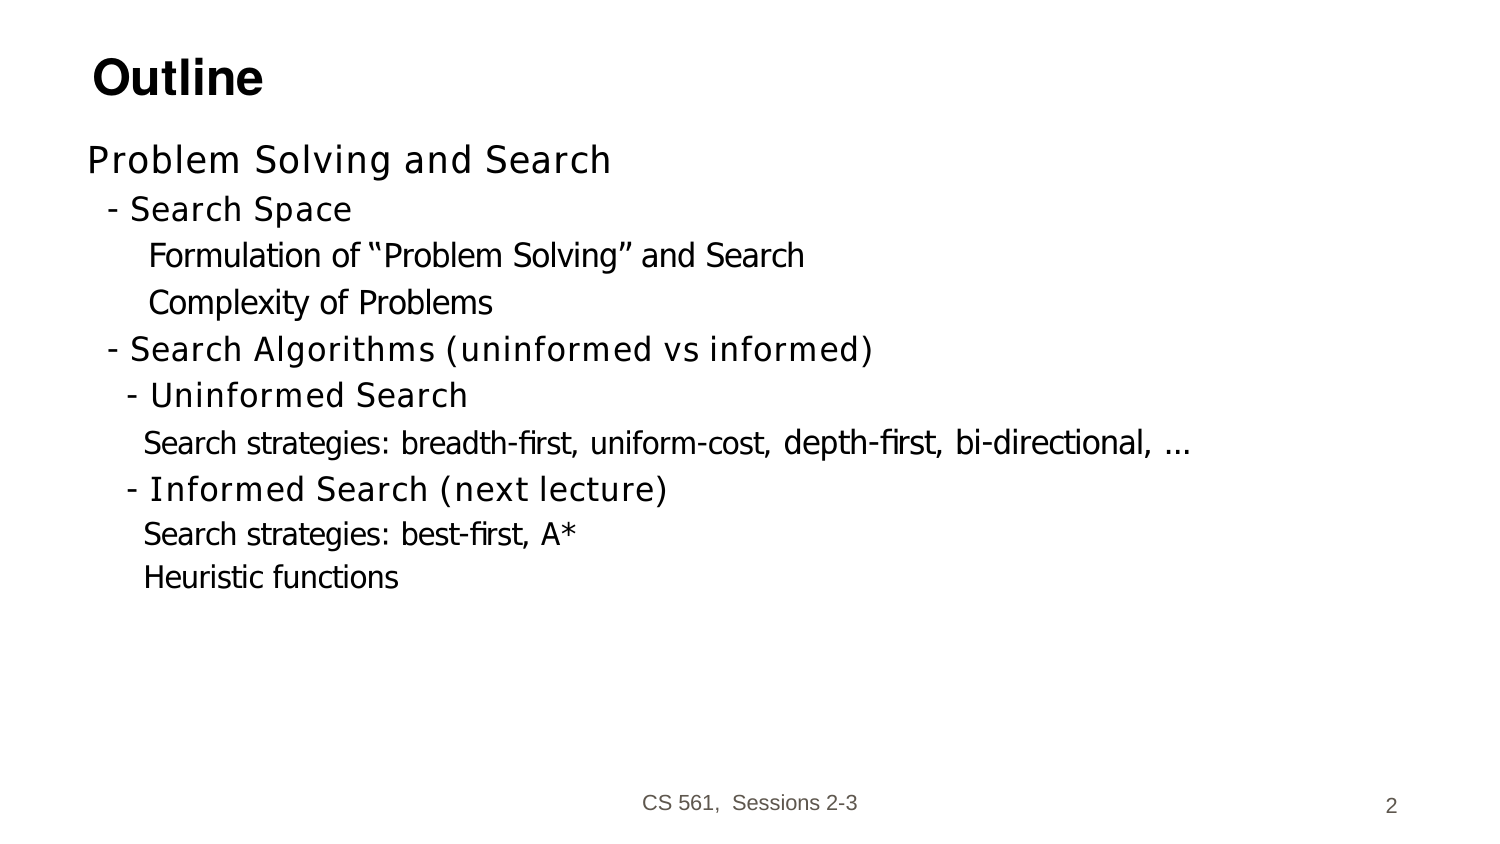

# Outline
Problem Solving and Search
  - Search Space
      Formulation of “Problem Solving” and Search
      Complexity of Problems
  - Search Algorithms (uninformed vs informed)
    - Uninformed Search
Search strategies: breadth-first, uniform-cost, depth-first, bi-directional, …
    - Informed Search (next lecture)
Search strategies: best-first, A*
Heuristic functions

CS 561,  Sessions 2-3
2